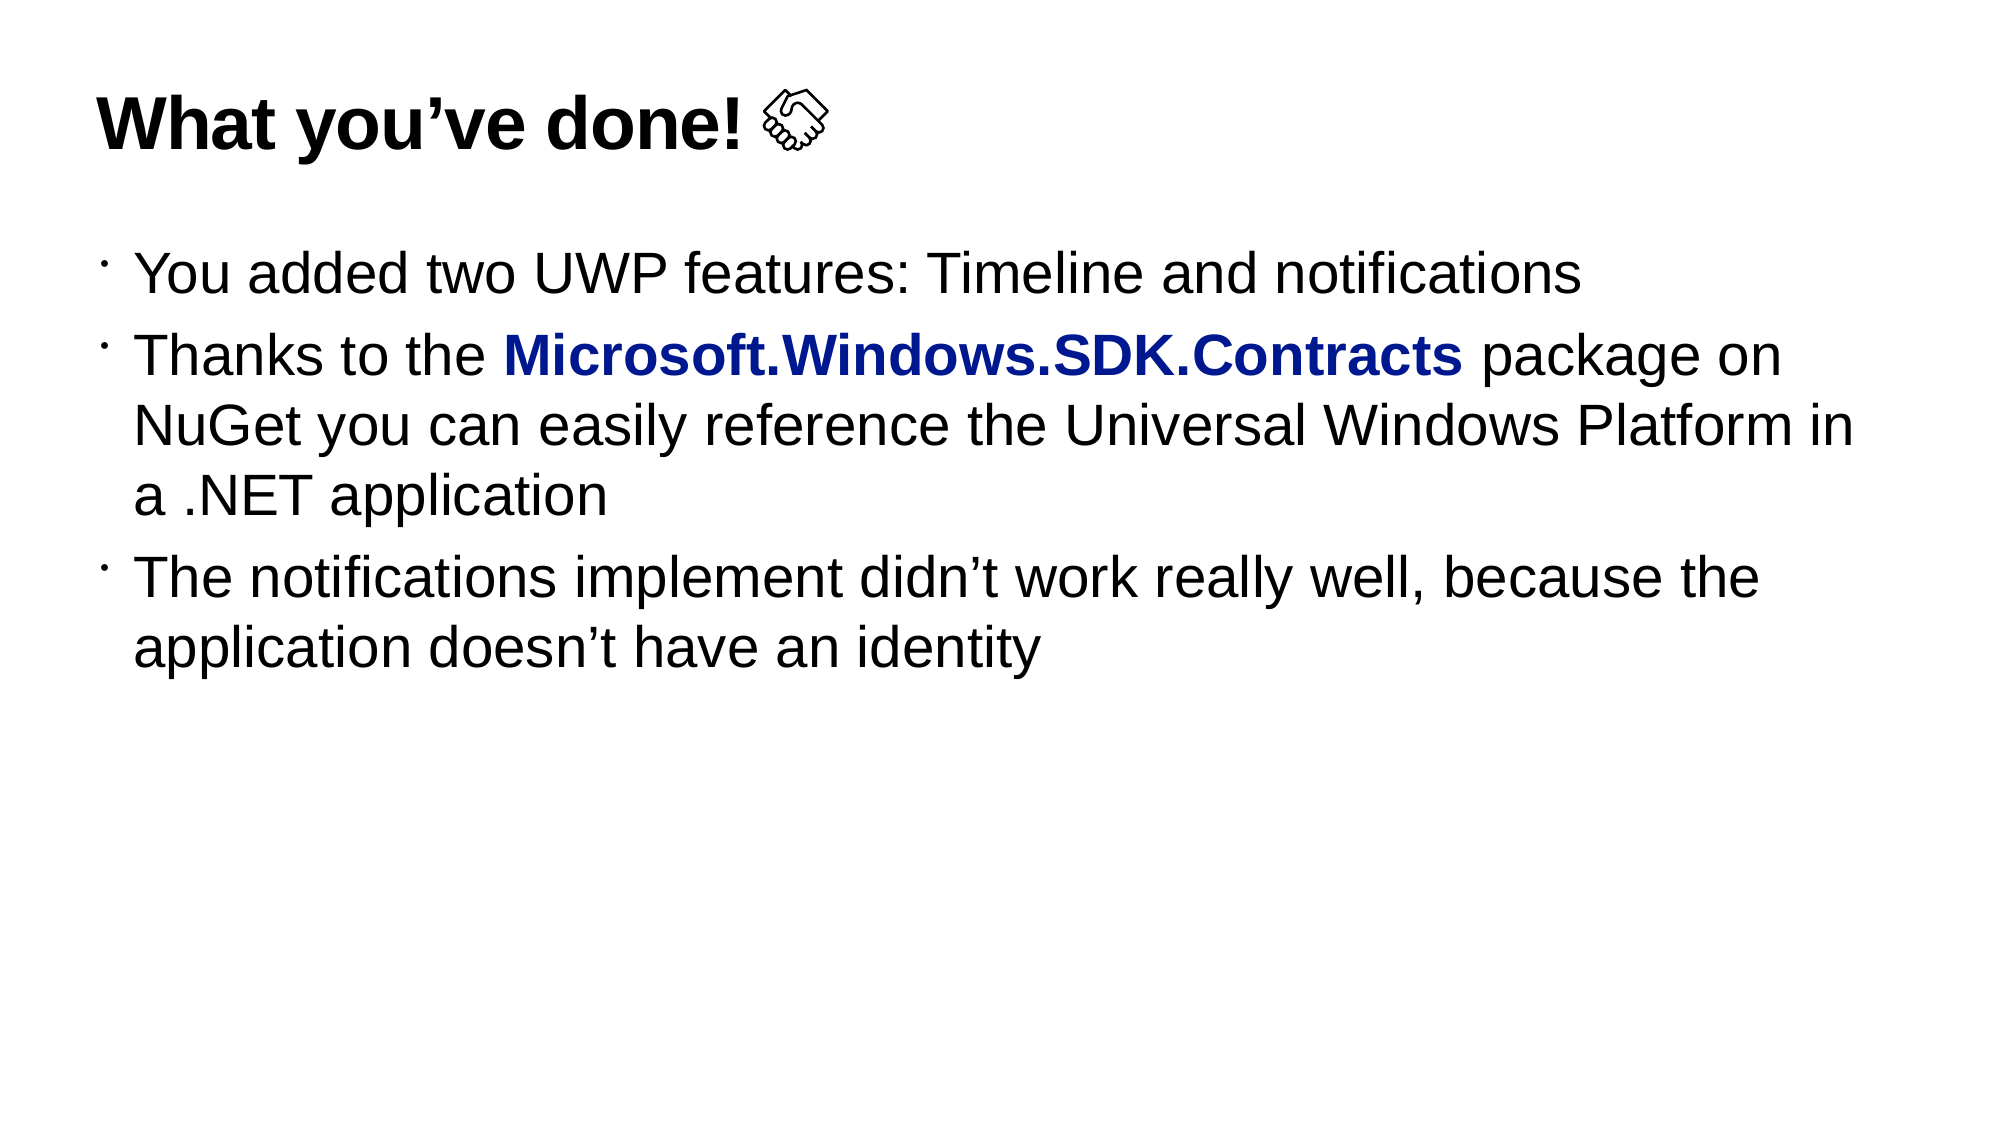

# What you’ve done!

You added two UWP features: Timeline and notifications
Thanks to the Microsoft.Windows.SDK.Contracts package on NuGet you can easily reference the Universal Windows Platform in a .NET application
The notifications implement didn’t work really well, because the application doesn’t have an identity